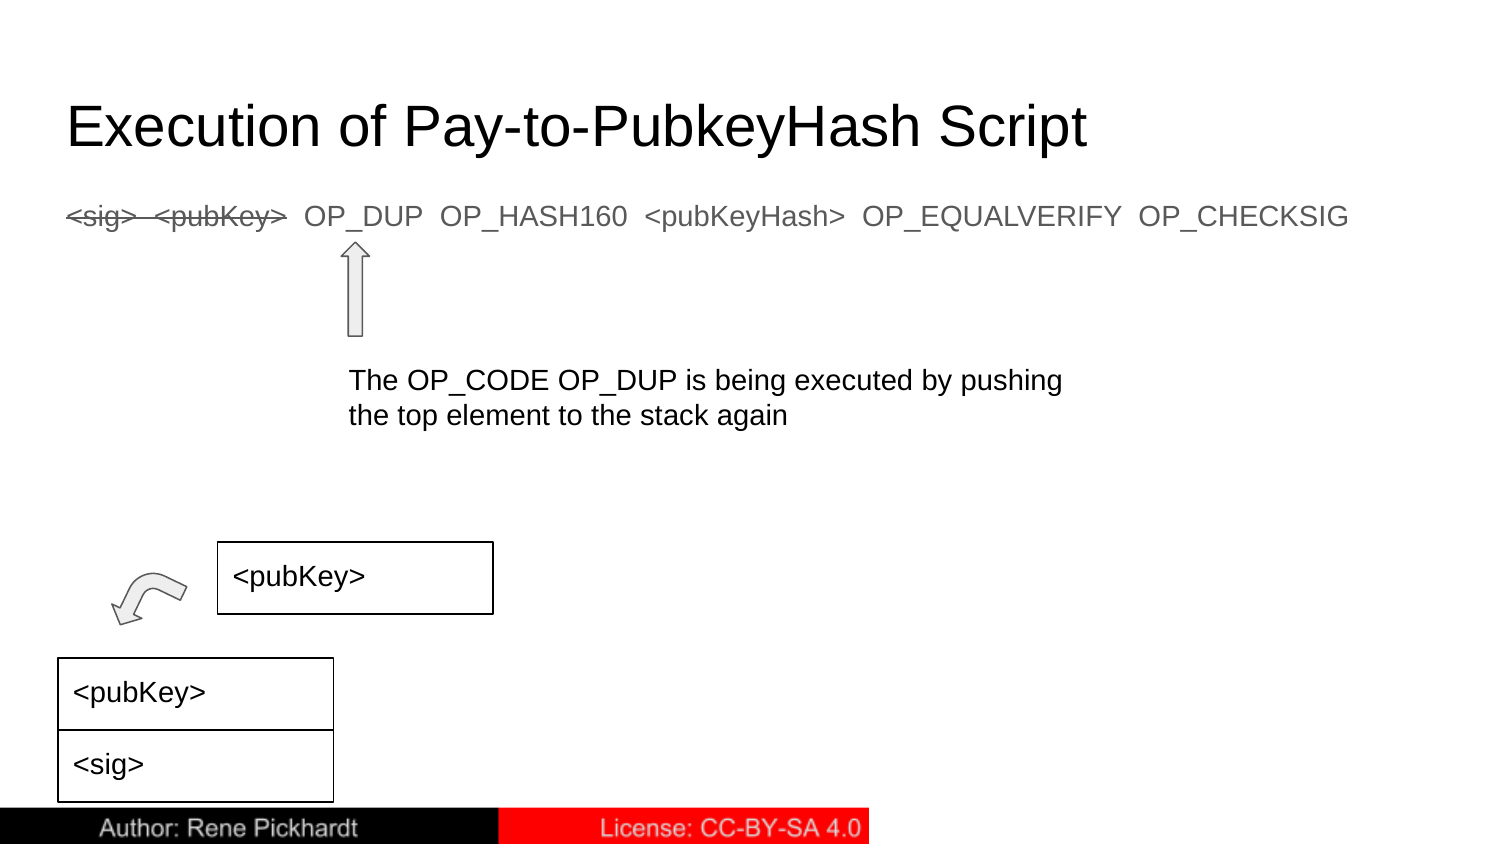

# Execution of Pay-to-PubkeyHash Script

<sig>  <pubKey>  OP_DUP  OP_HASH160  <pubKeyHash>  OP_EQUALVERIFY  OP_CHECKSIG

The OP_CODE OP_DUP is being executed by pushing the top element to the stack again
<pubKey>

<pubKey>
<sig>